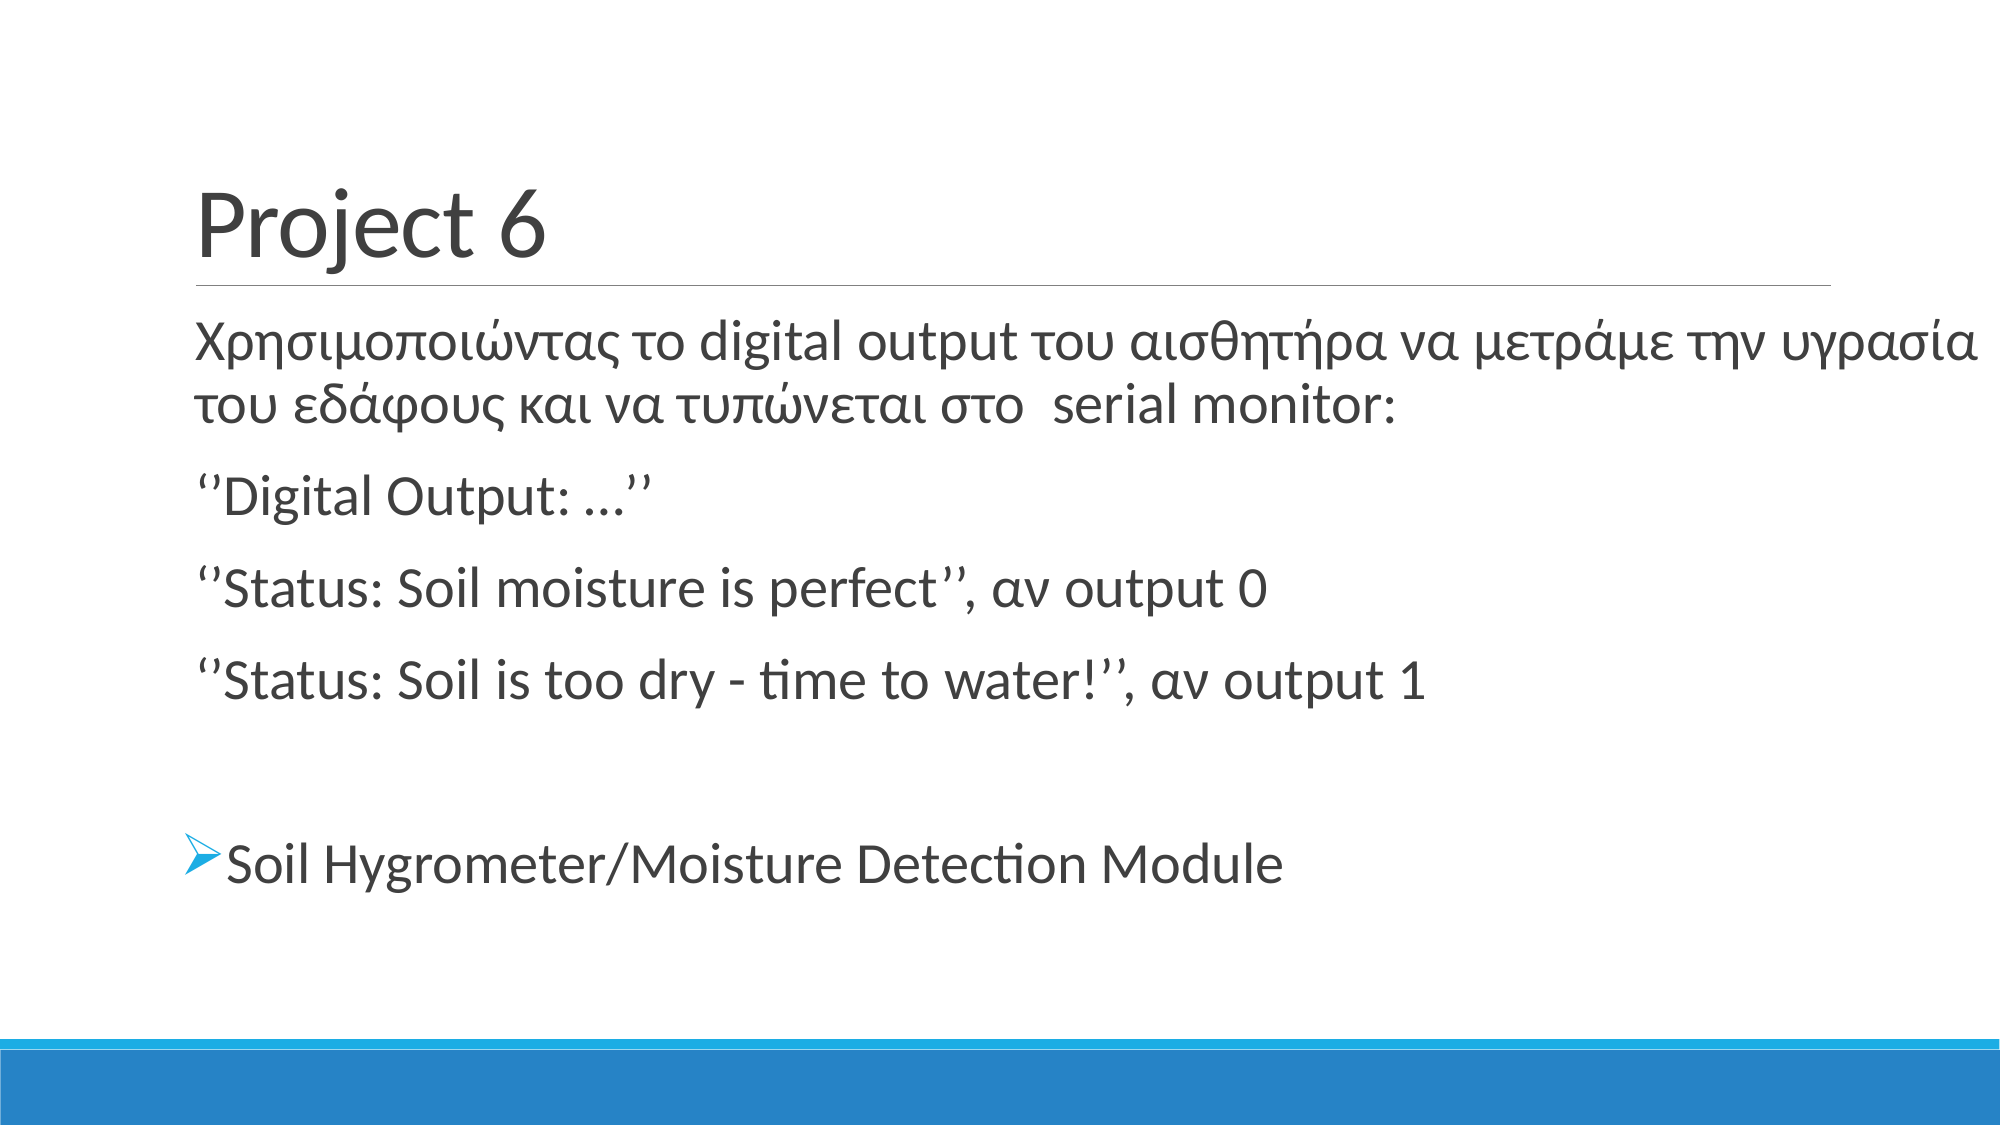

# Project 6
Χρησιμοποιώντας το digital output του αισθητήρα να μετράμε την υγρασία του εδάφους και να τυπώνεται στο  serial monitor:
‘’Digital Output: …’’
‘’Status: Soil moisture is perfect’’, αν output 0
‘’Status: Soil is too dry - time to water!’’, αν output 1

Soil Hygrometer/Moisture Detection Module